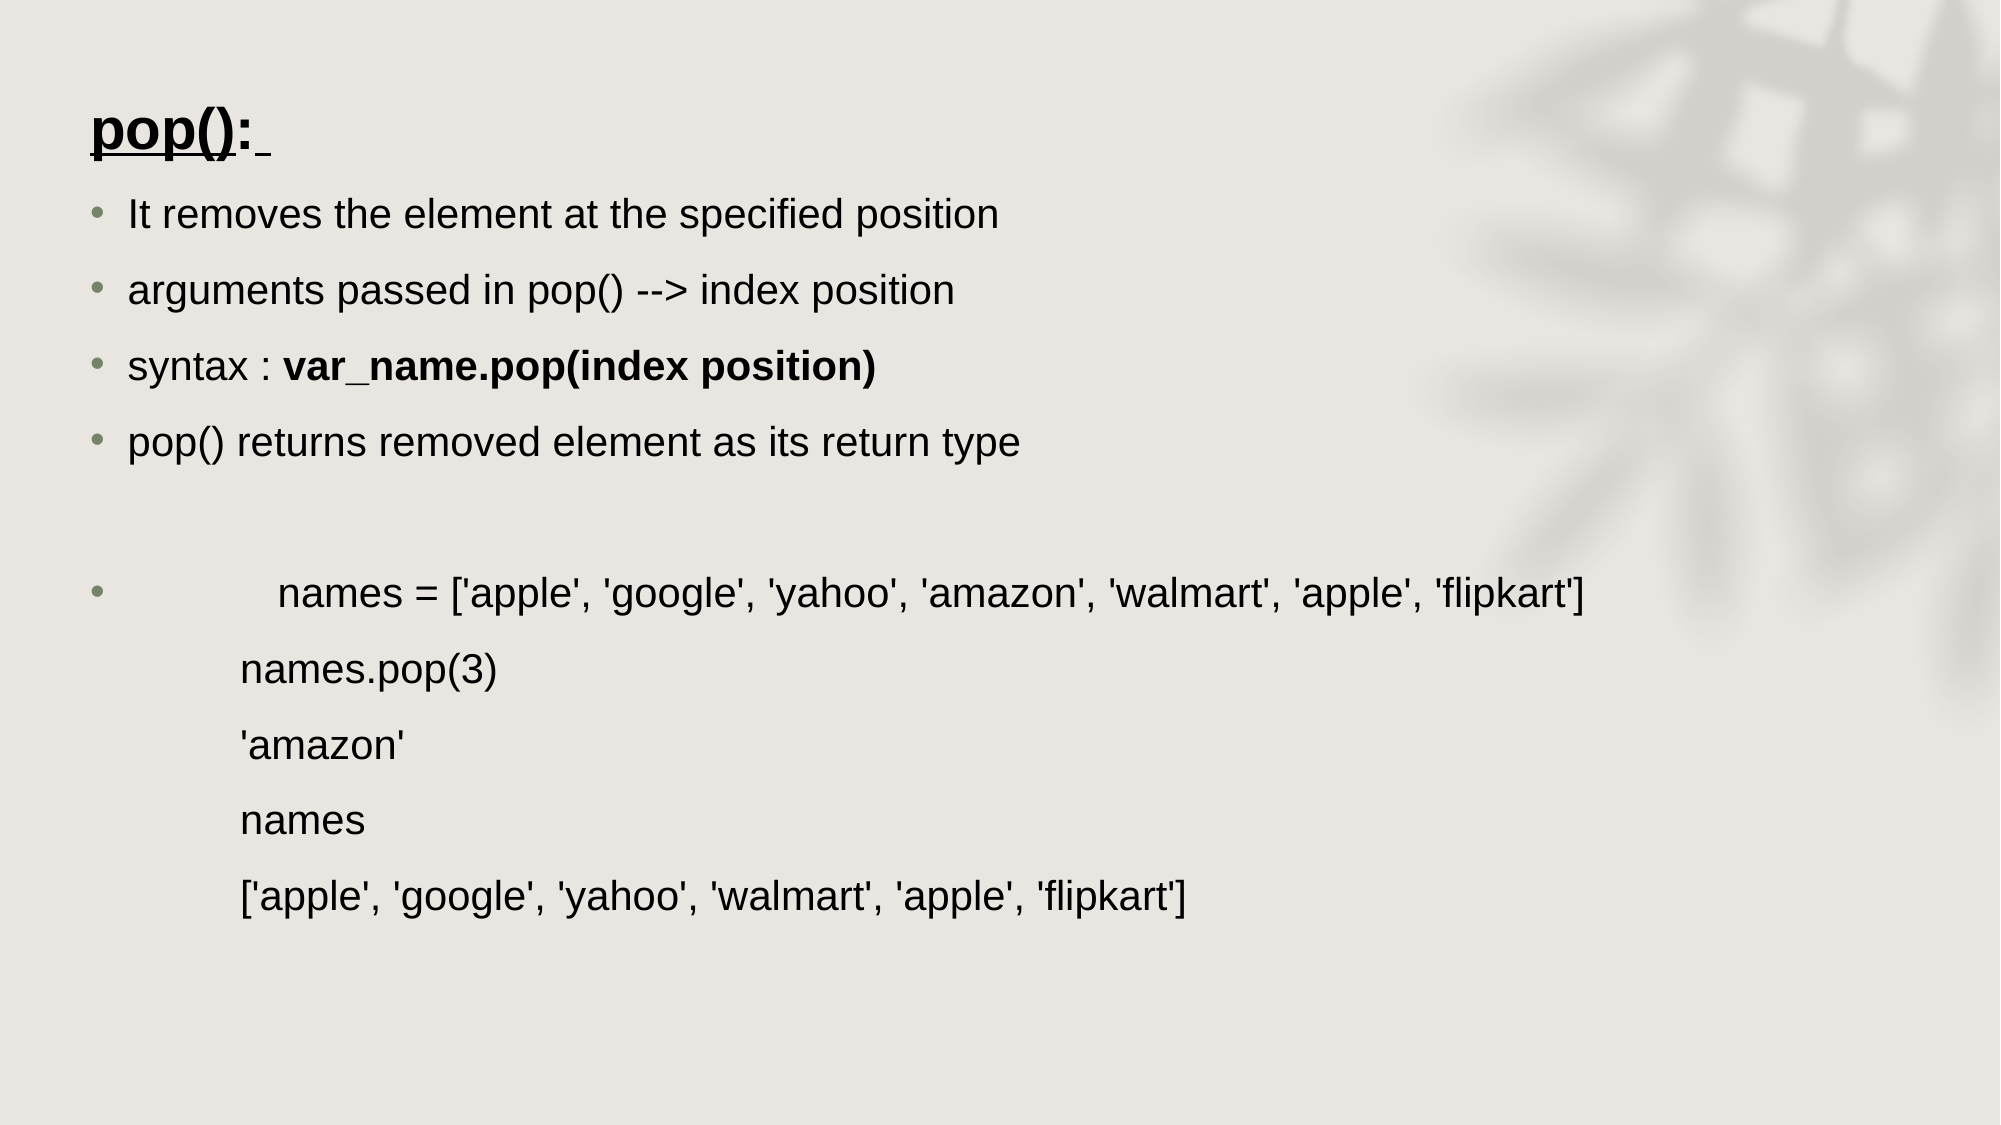

pop():
It removes the element at the specified position
arguments passed in pop() --> index position
syntax : var_name.pop(index position)
pop() returns removed element as its return type

	names = ['apple', 'google', 'yahoo', 'amazon', 'walmart', 'apple', 'flipkart']
	names.pop(3)
	'amazon'
	names
	['apple', 'google', 'yahoo', 'walmart', 'apple', 'flipkart']